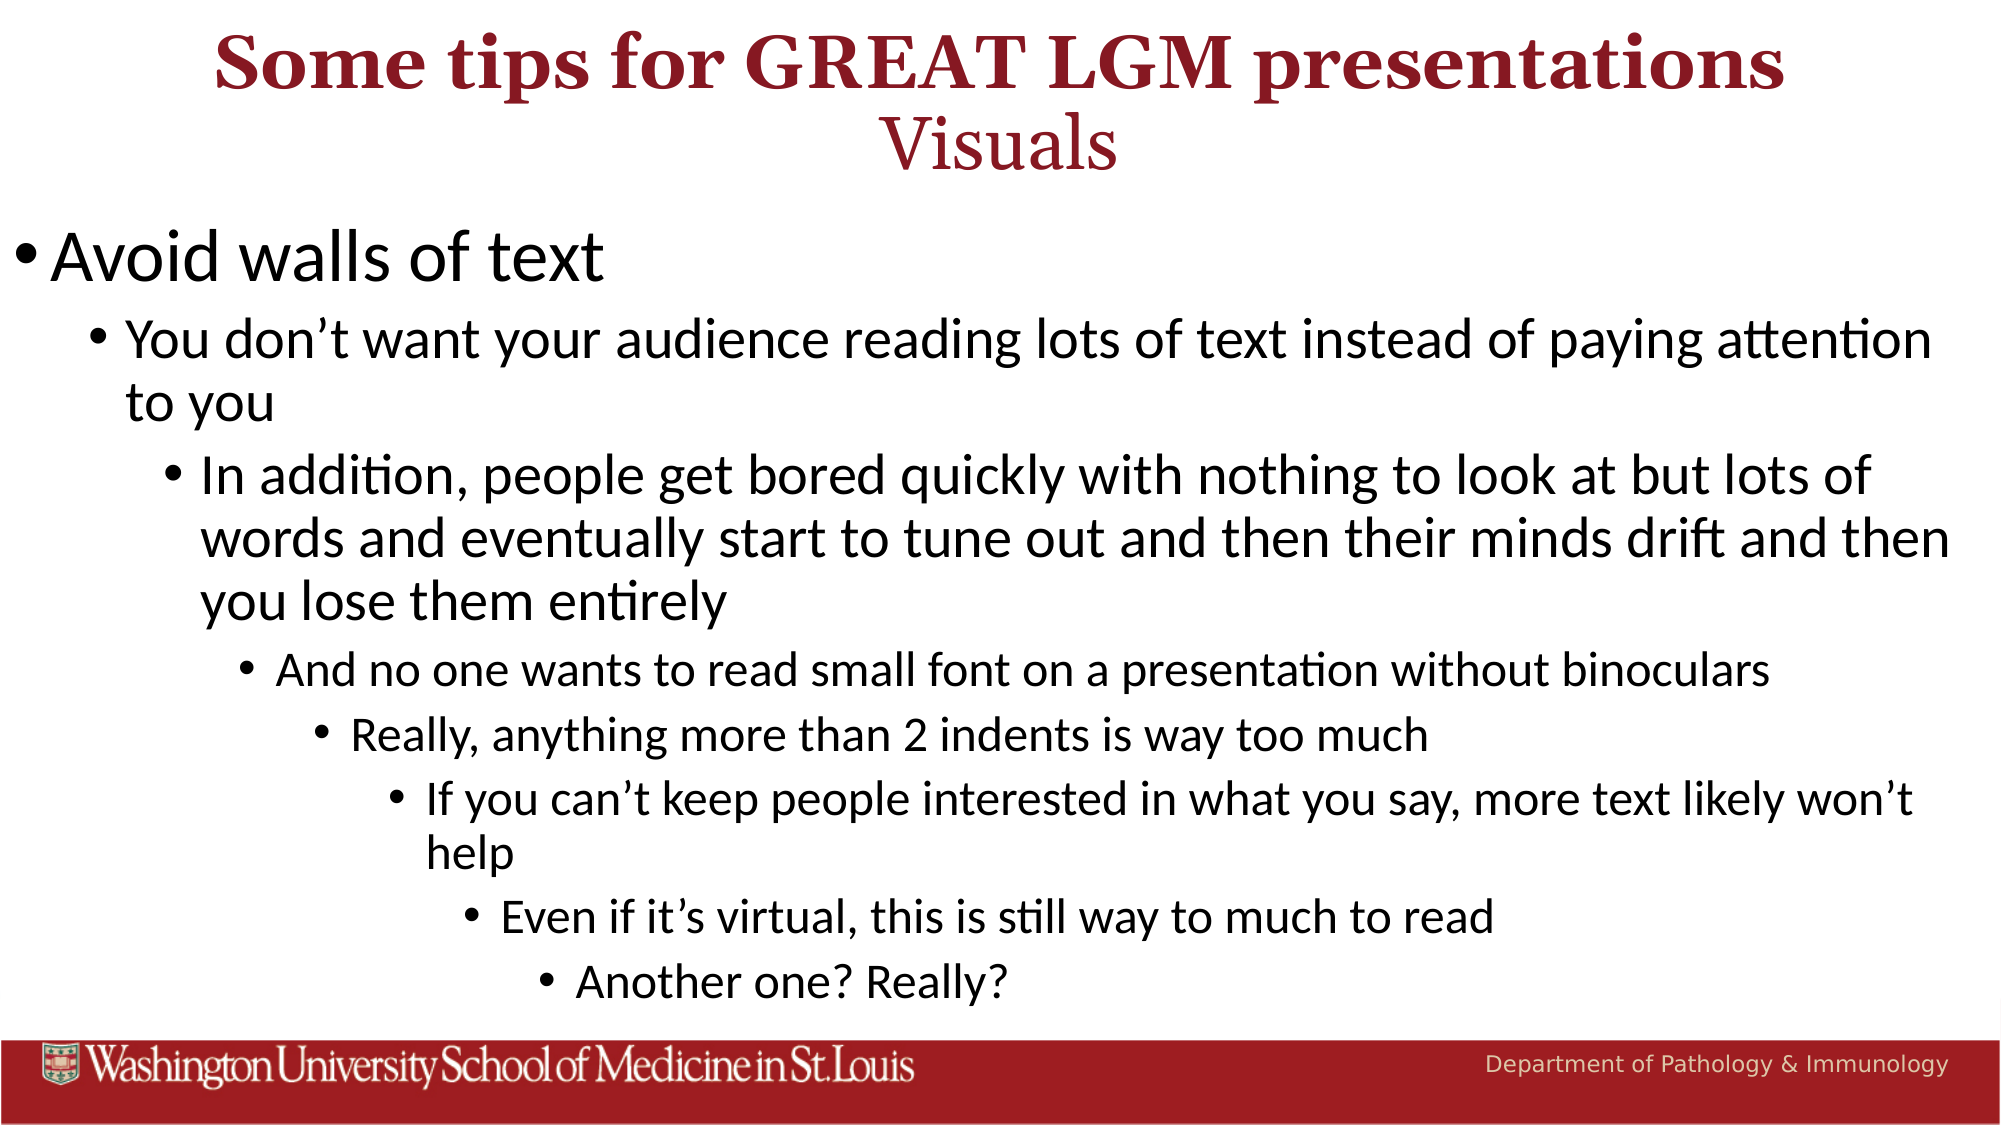

# Some tips for GREAT LGM presentations Visuals
Avoid walls of text
You don’t want your audience reading lots of text instead of paying attention to you
In addition, people get bored quickly with nothing to look at but lots of words and eventually start to tune out and then their minds drift and then you lose them entirely
And no one wants to read small font on a presentation without binoculars
Really, anything more than 2 indents is way too much
If you can’t keep people interested in what you say, more text likely won’t help
Even if it’s virtual, this is still way to much to read
Another one? Really?